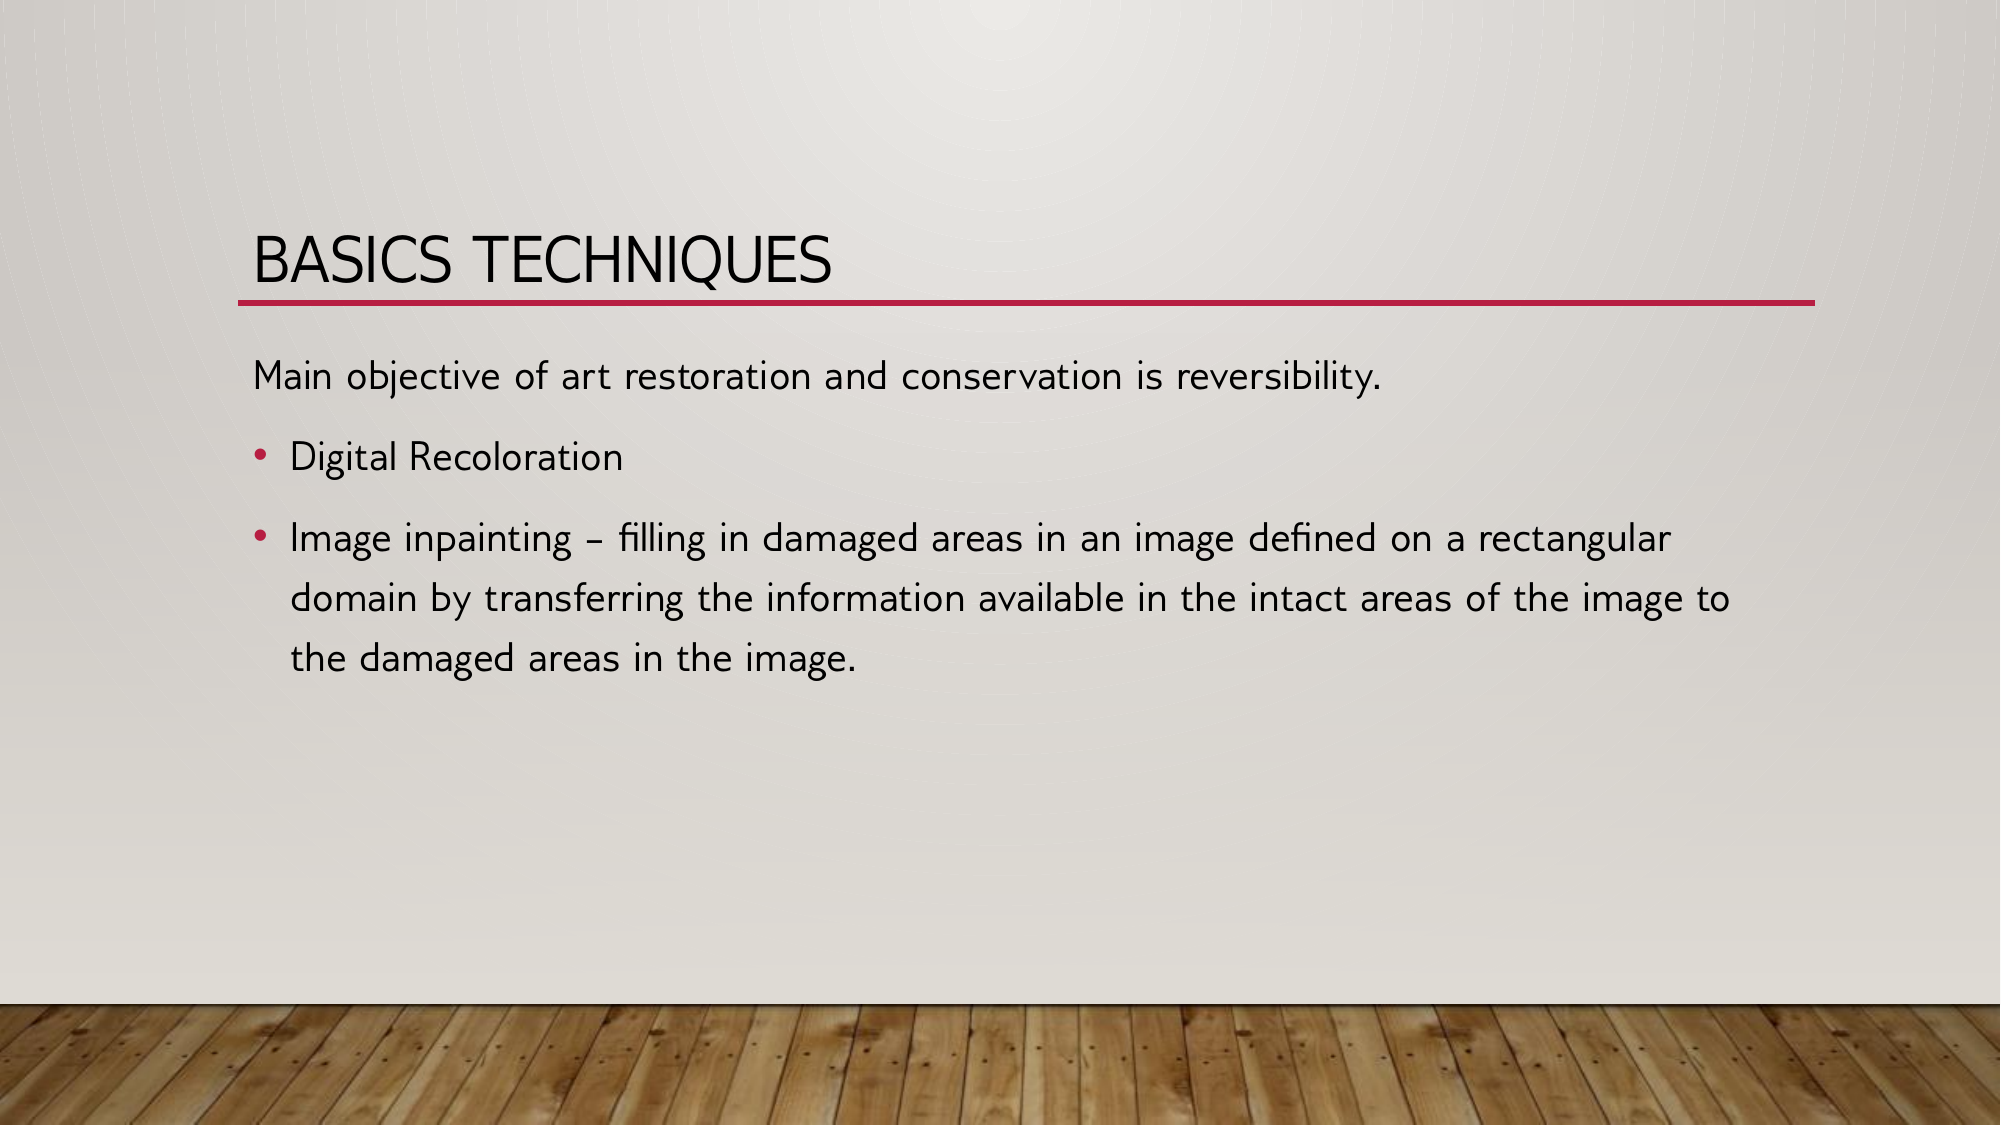

# Basics techniques
Main objective of art restoration and conservation is reversibility.
Digital Recoloration
Image inpainting – filling in damaged areas in an image defined on a rectangular domain by transferring the information available in the intact areas of the image to the damaged areas in the image.